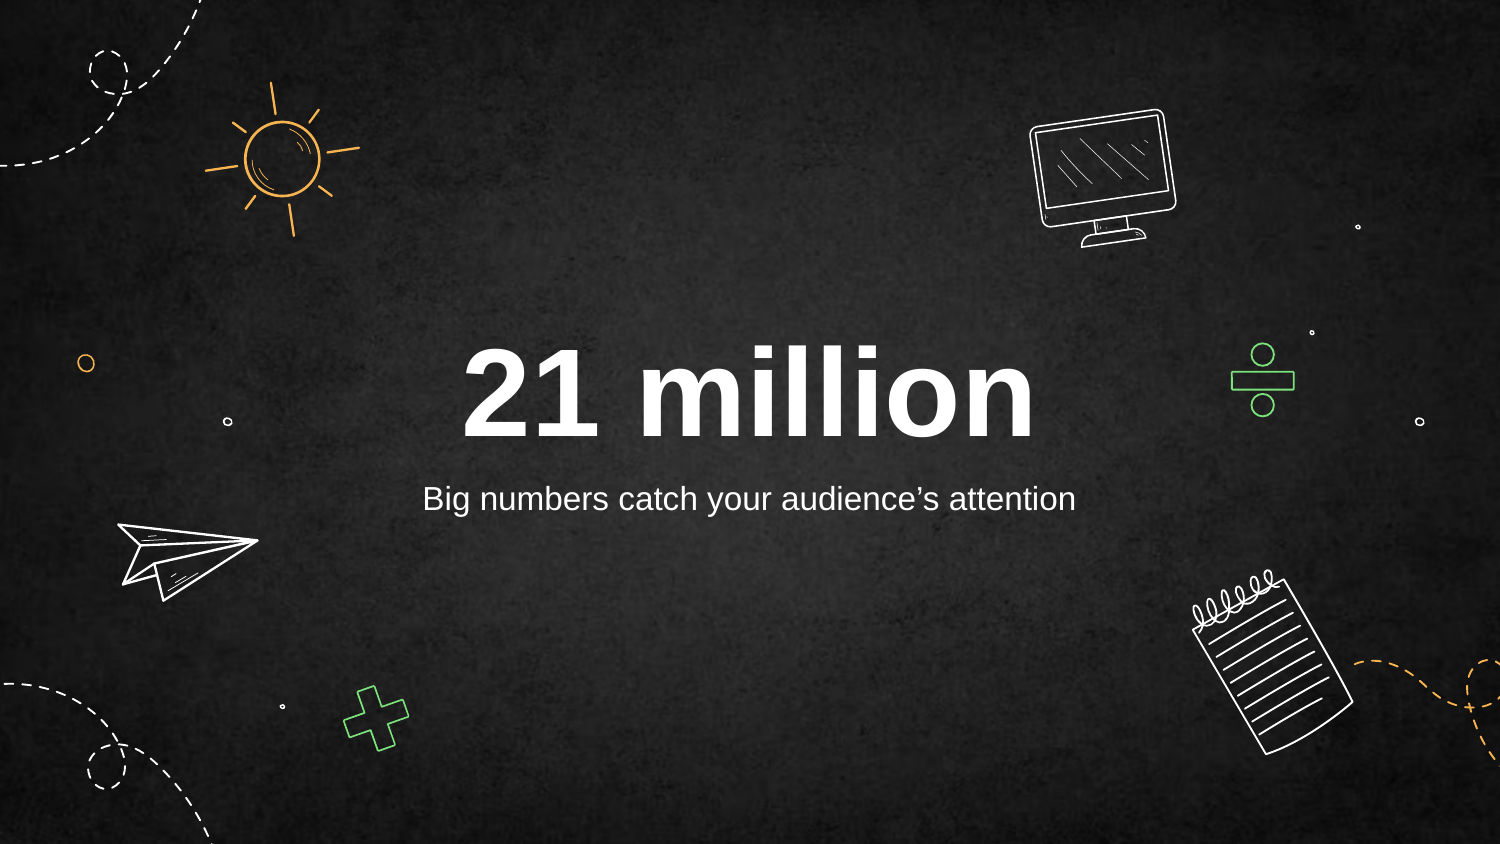

# 21 million

Big numbers catch your audience’s attention